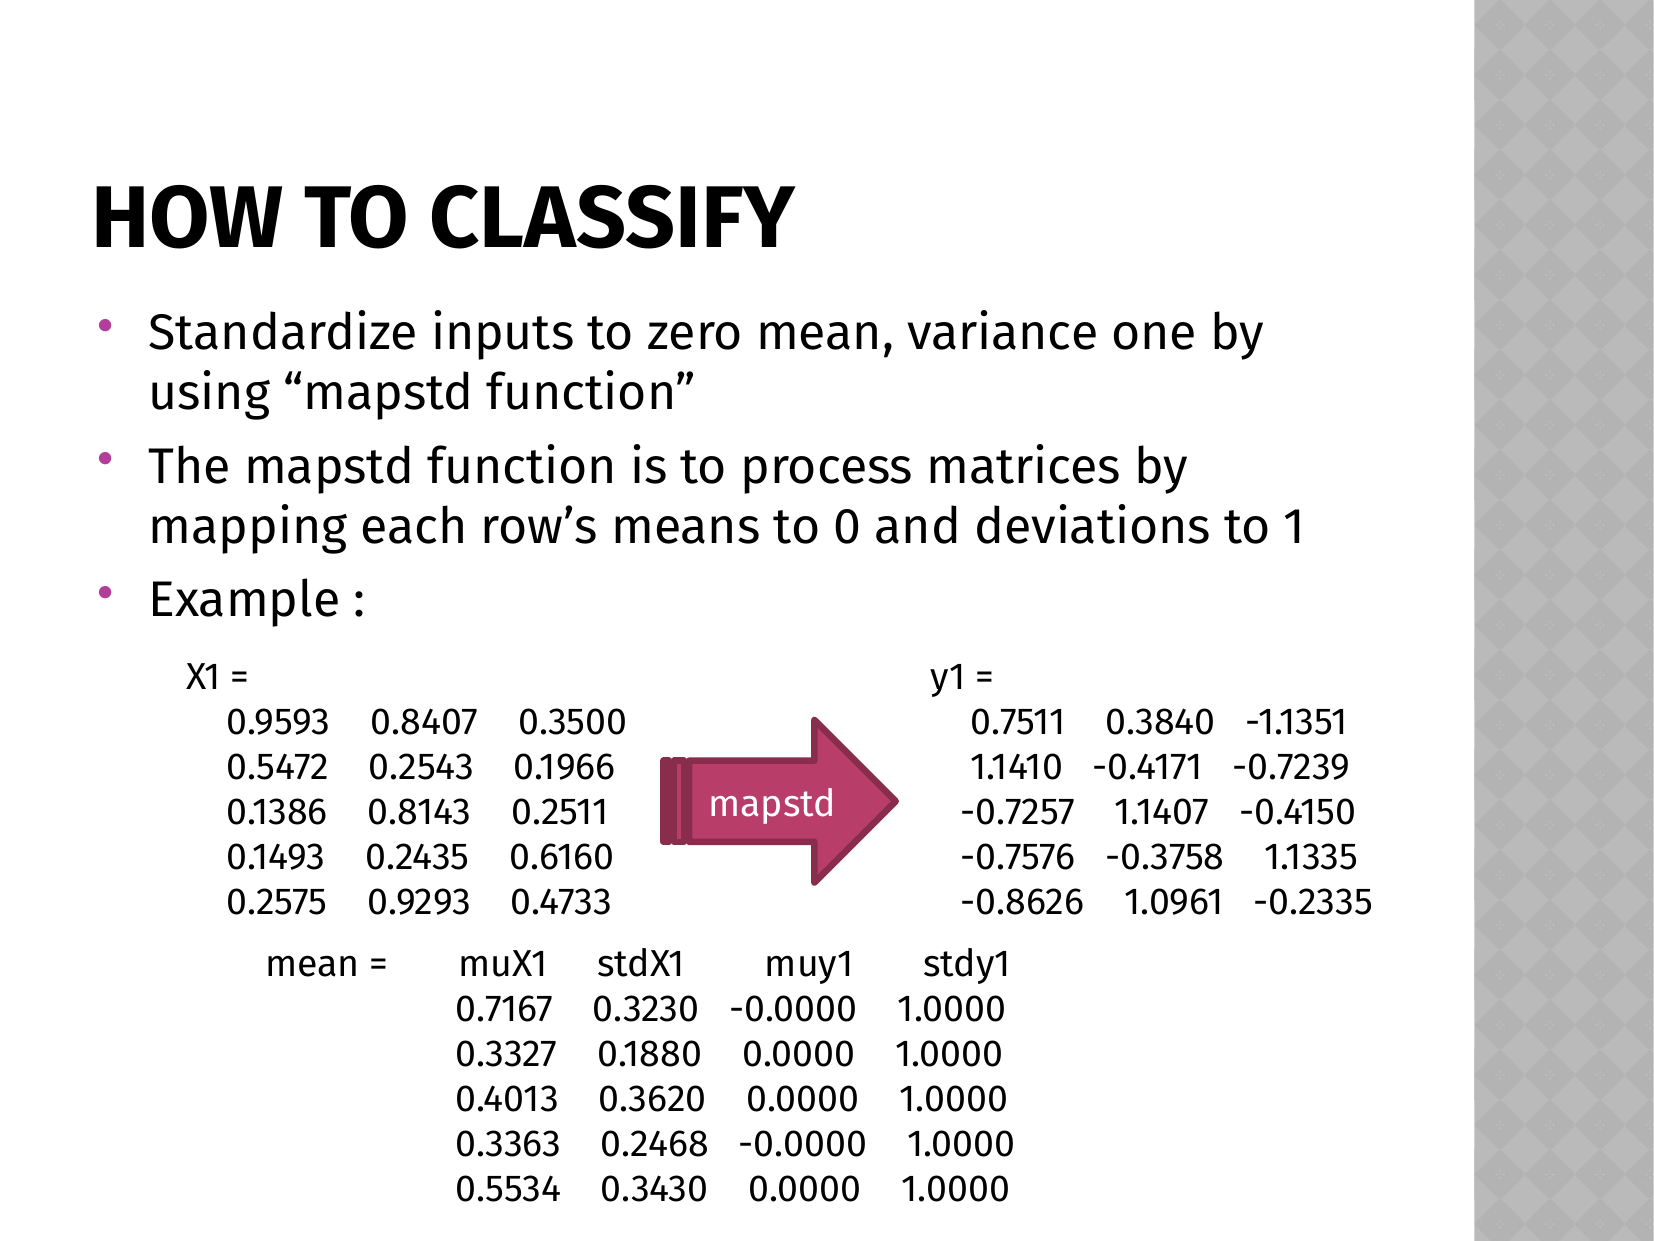

# How to classify
Standardize inputs to zero mean, variance one by using “mapstd function”
The mapstd function is to process matrices by mapping each row’s means to 0 and deviations to 1
Example :
X1 =
    0.9593    0.8407    0.3500
    0.5472    0.2543    0.1966
    0.1386    0.8143    0.2511
    0.1493    0.2435    0.6160
    0.2575    0.9293    0.4733
y1 =
    0.7511    0.3840   -1.1351
    1.1410   -0.4171   -0.7239
   -0.7257    1.1407   -0.4150
   -0.7576   -0.3758    1.1335
   -0.8626    1.0961   -0.2335
mapstd
mean =       muX1     stdX1        muy1       stdy1
    0.7167    0.3230   -0.0000    1.0000
    0.3327    0.1880    0.0000    1.0000
    0.4013    0.3620    0.0000    1.0000
    0.3363    0.2468   -0.0000    1.0000
    0.5534    0.3430    0.0000    1.0000